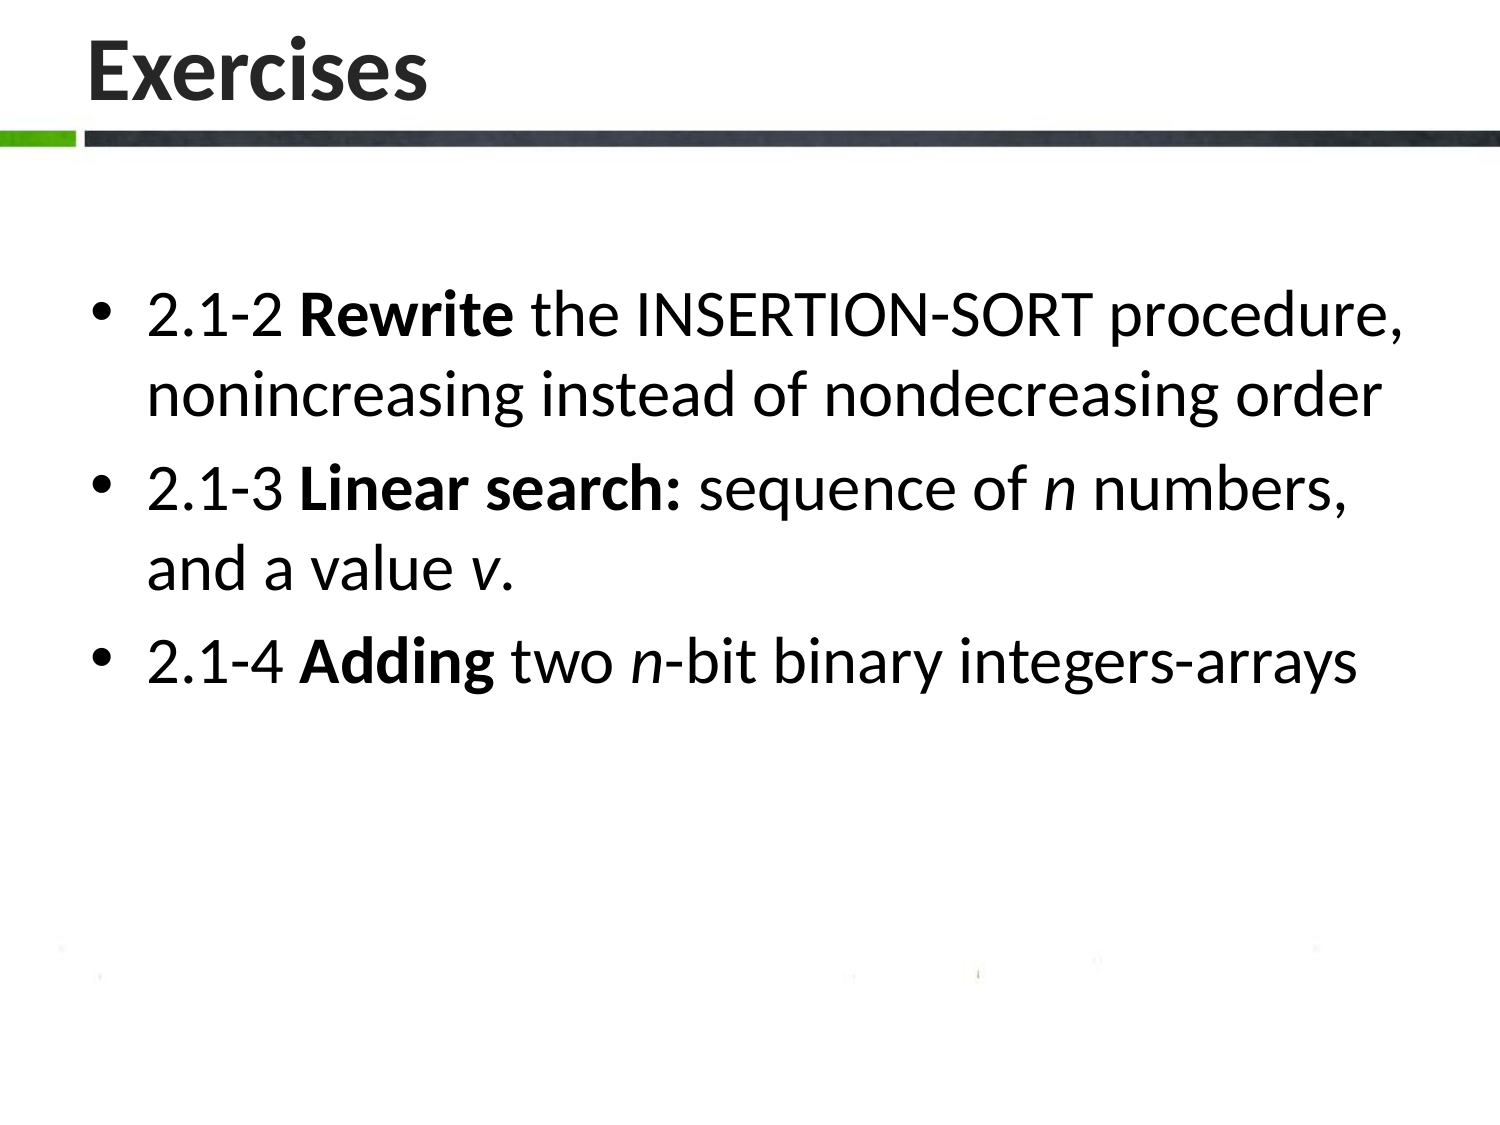

2.1-2 Rewrite the INSERTION-SORT procedure, nonincreasing instead of nondecreasing order
2.1-3 Linear search: sequence of n numbers, and a value v.
2.1-4 Adding two n-bit binary integers-arrays
Exercises